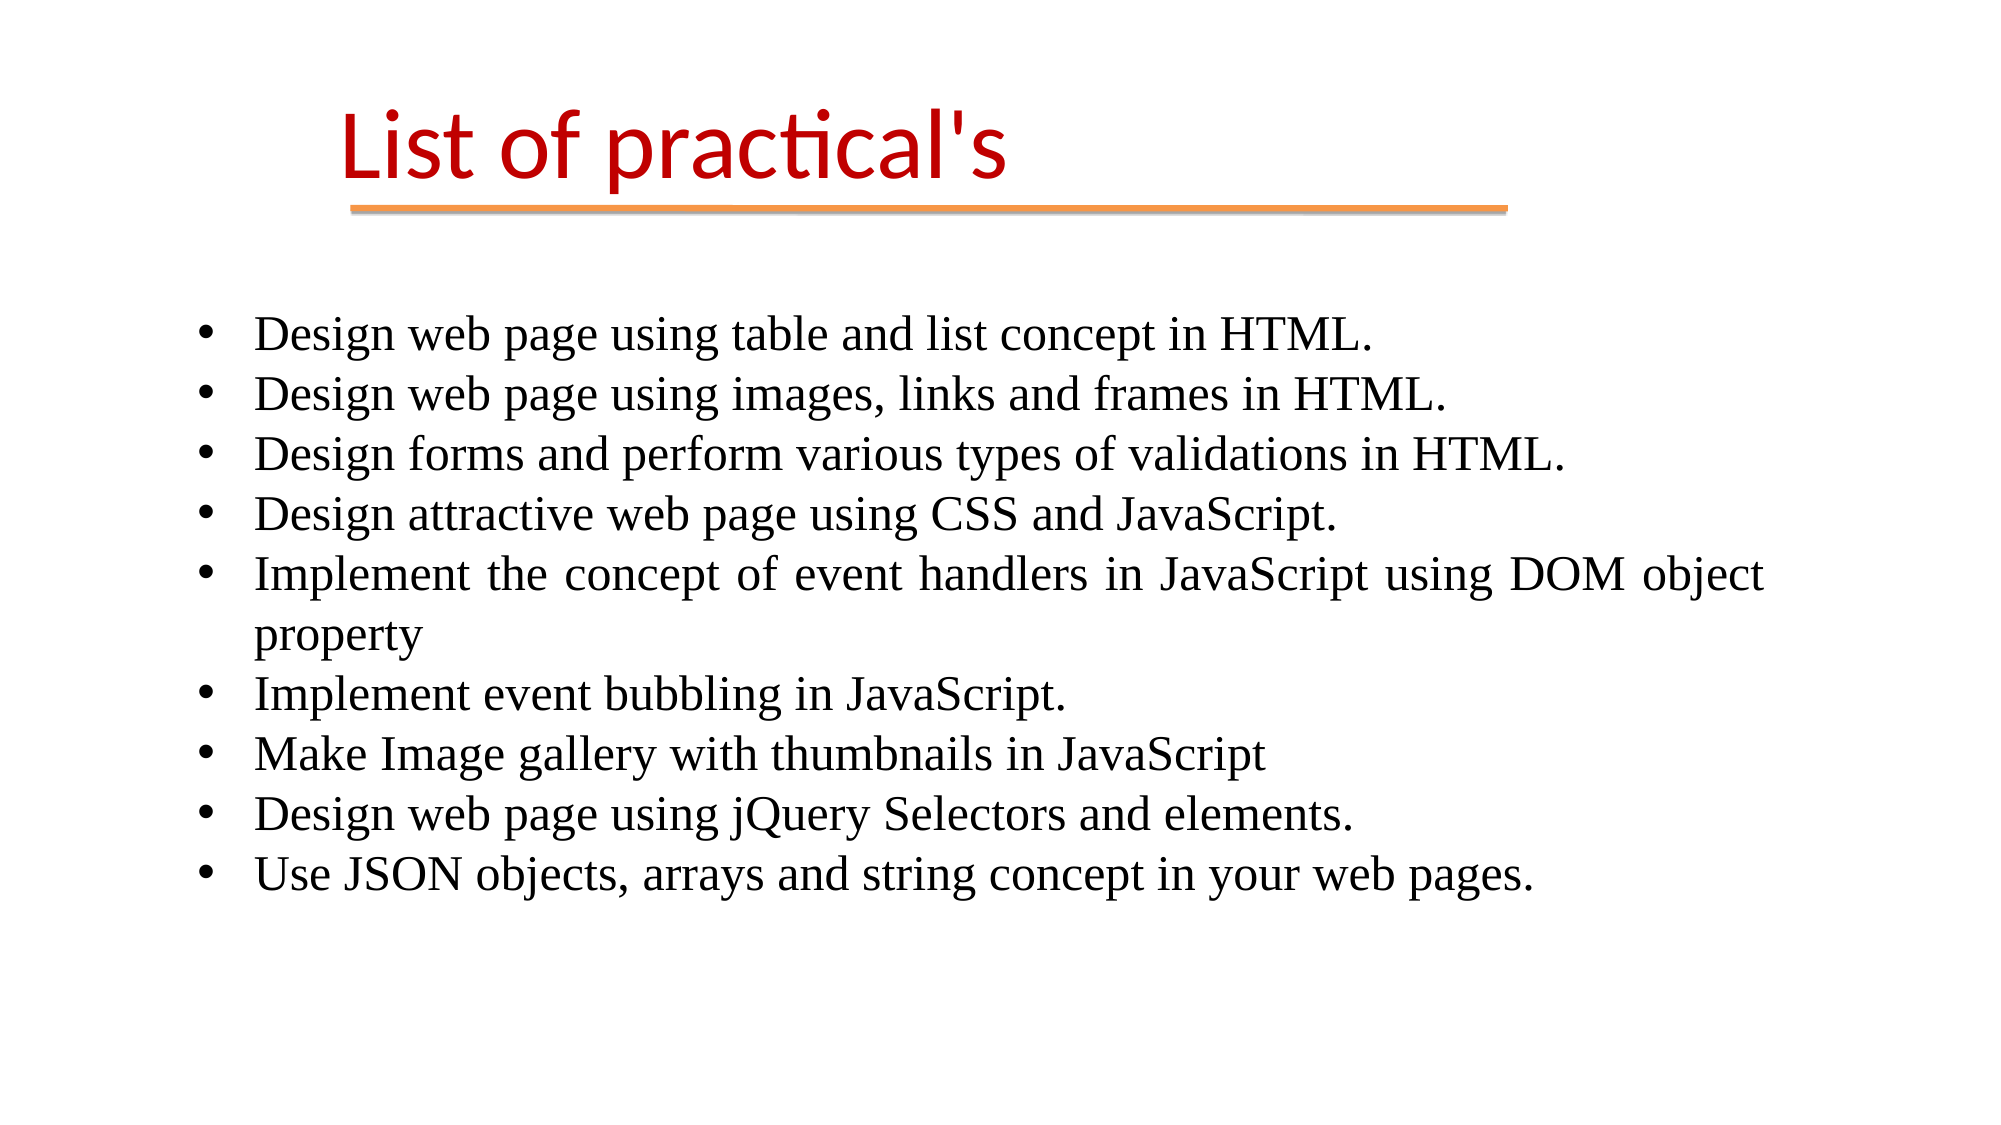

List of practical's

Design web page using table and list concept in HTML.
Design web page using images, links and frames in HTML.
Design forms and perform various types of validations in HTML.
Design attractive web page using CSS and JavaScript.
Implement the concept of event handlers in JavaScript using DOM object property
Implement event bubbling in JavaScript.
Make Image gallery with thumbnails in JavaScript
Design web page using jQuery Selectors and elements.
Use JSON objects, arrays and string concept in your web pages.